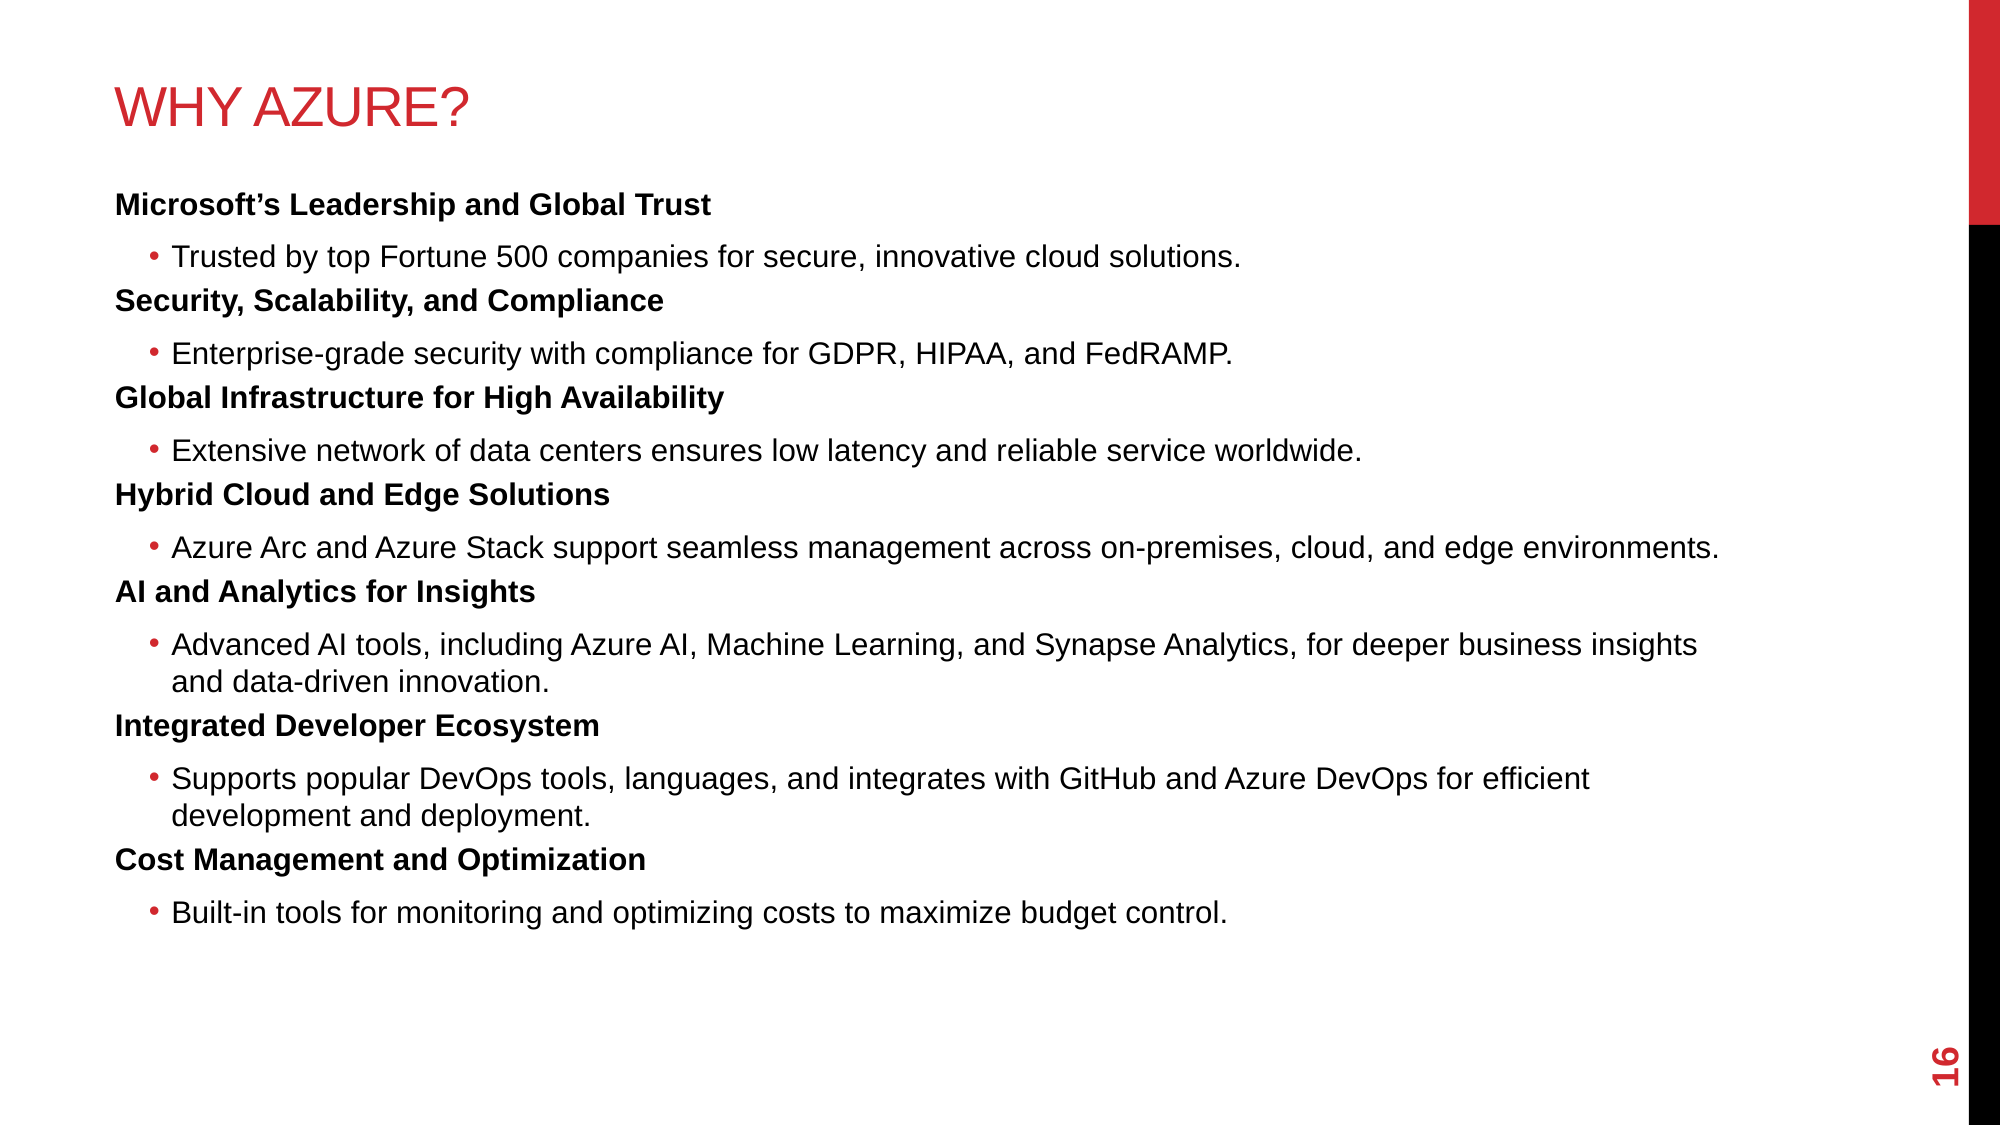

# Why Azure?
Microsoft’s Leadership and Global Trust
Trusted by top Fortune 500 companies for secure, innovative cloud solutions.
Security, Scalability, and Compliance
Enterprise-grade security with compliance for GDPR, HIPAA, and FedRAMP.
Global Infrastructure for High Availability
Extensive network of data centers ensures low latency and reliable service worldwide.
Hybrid Cloud and Edge Solutions
Azure Arc and Azure Stack support seamless management across on-premises, cloud, and edge environments.
AI and Analytics for Insights
Advanced AI tools, including Azure AI, Machine Learning, and Synapse Analytics, for deeper business insights and data-driven innovation.
Integrated Developer Ecosystem
Supports popular DevOps tools, languages, and integrates with GitHub and Azure DevOps for efficient development and deployment.
Cost Management and Optimization
Built-in tools for monitoring and optimizing costs to maximize budget control.
16